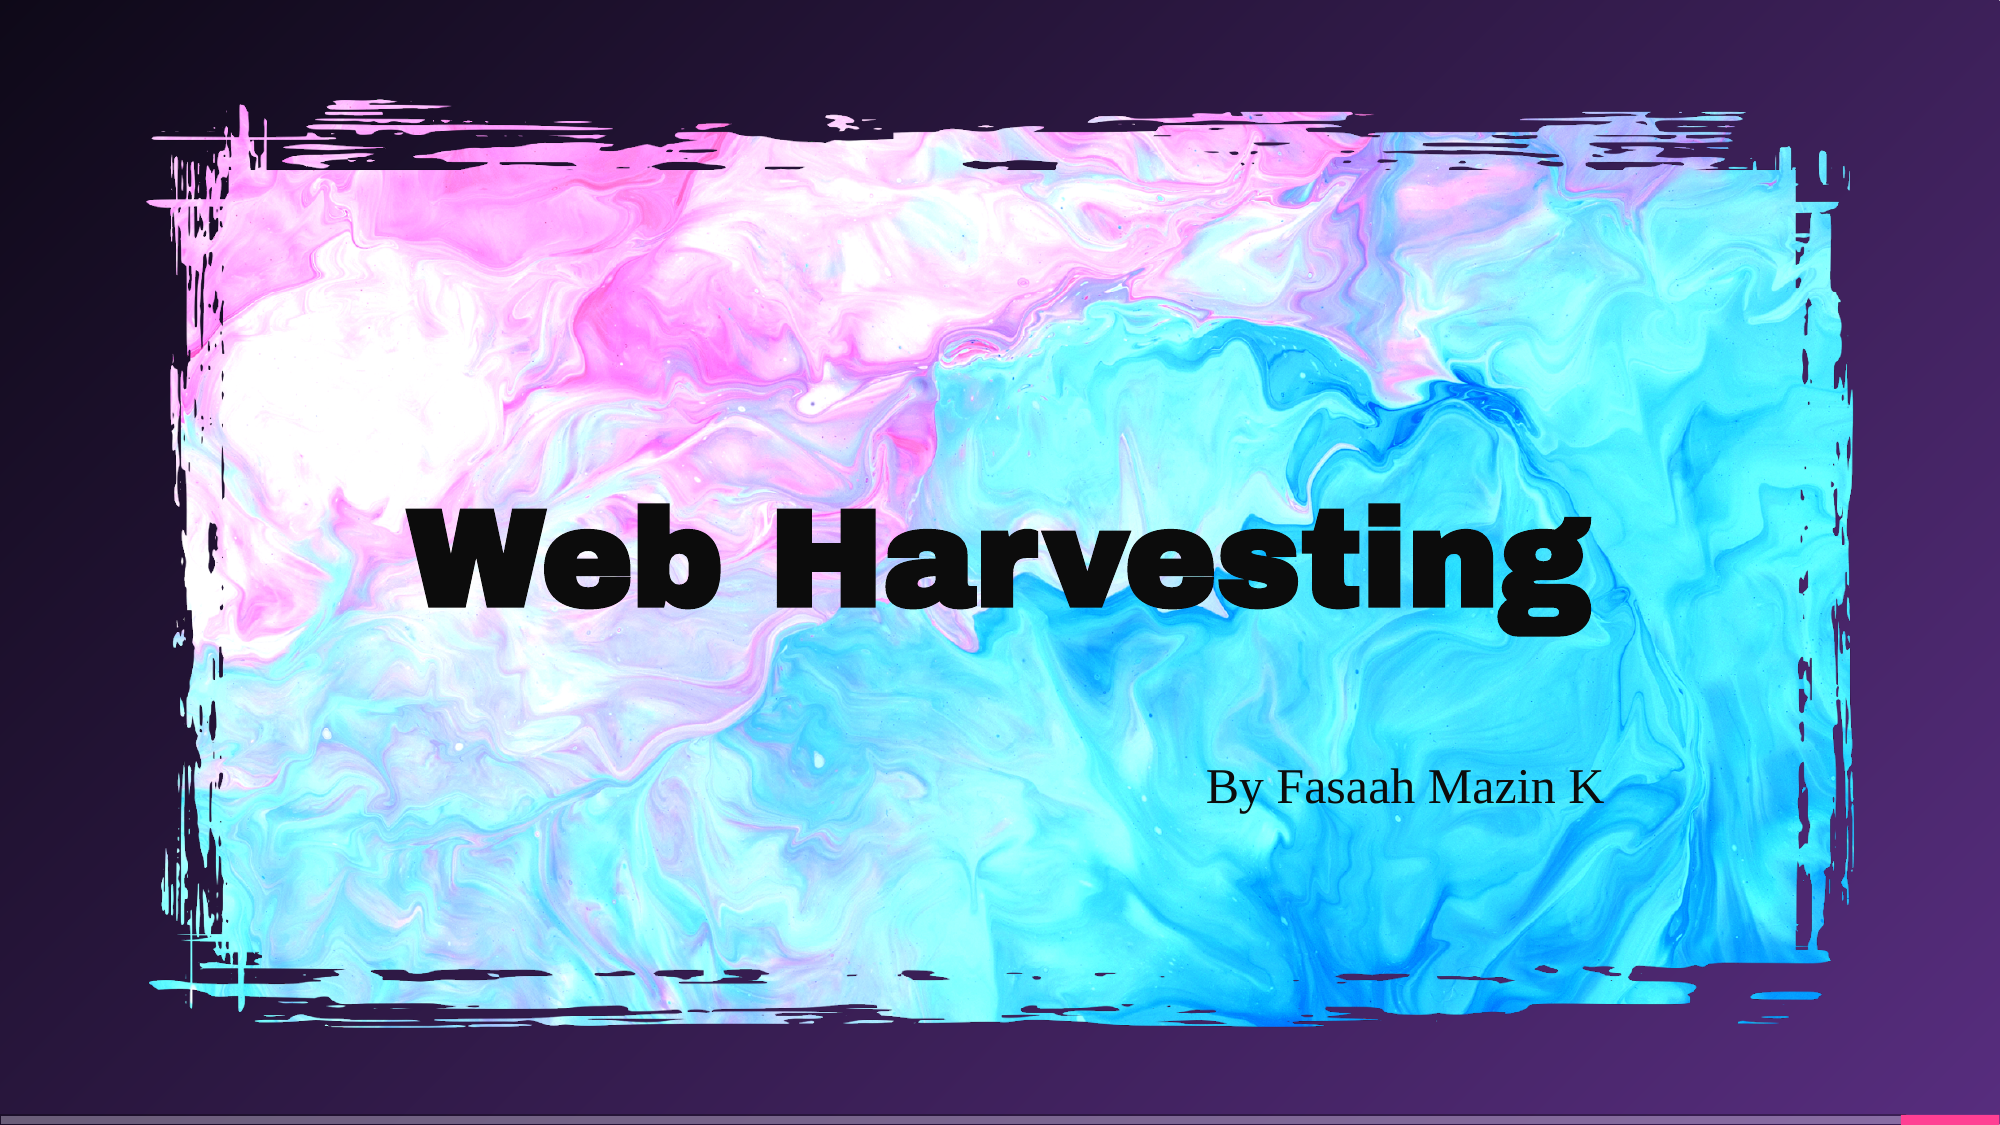

# Web Harvesting
By Fasaah Mazin K